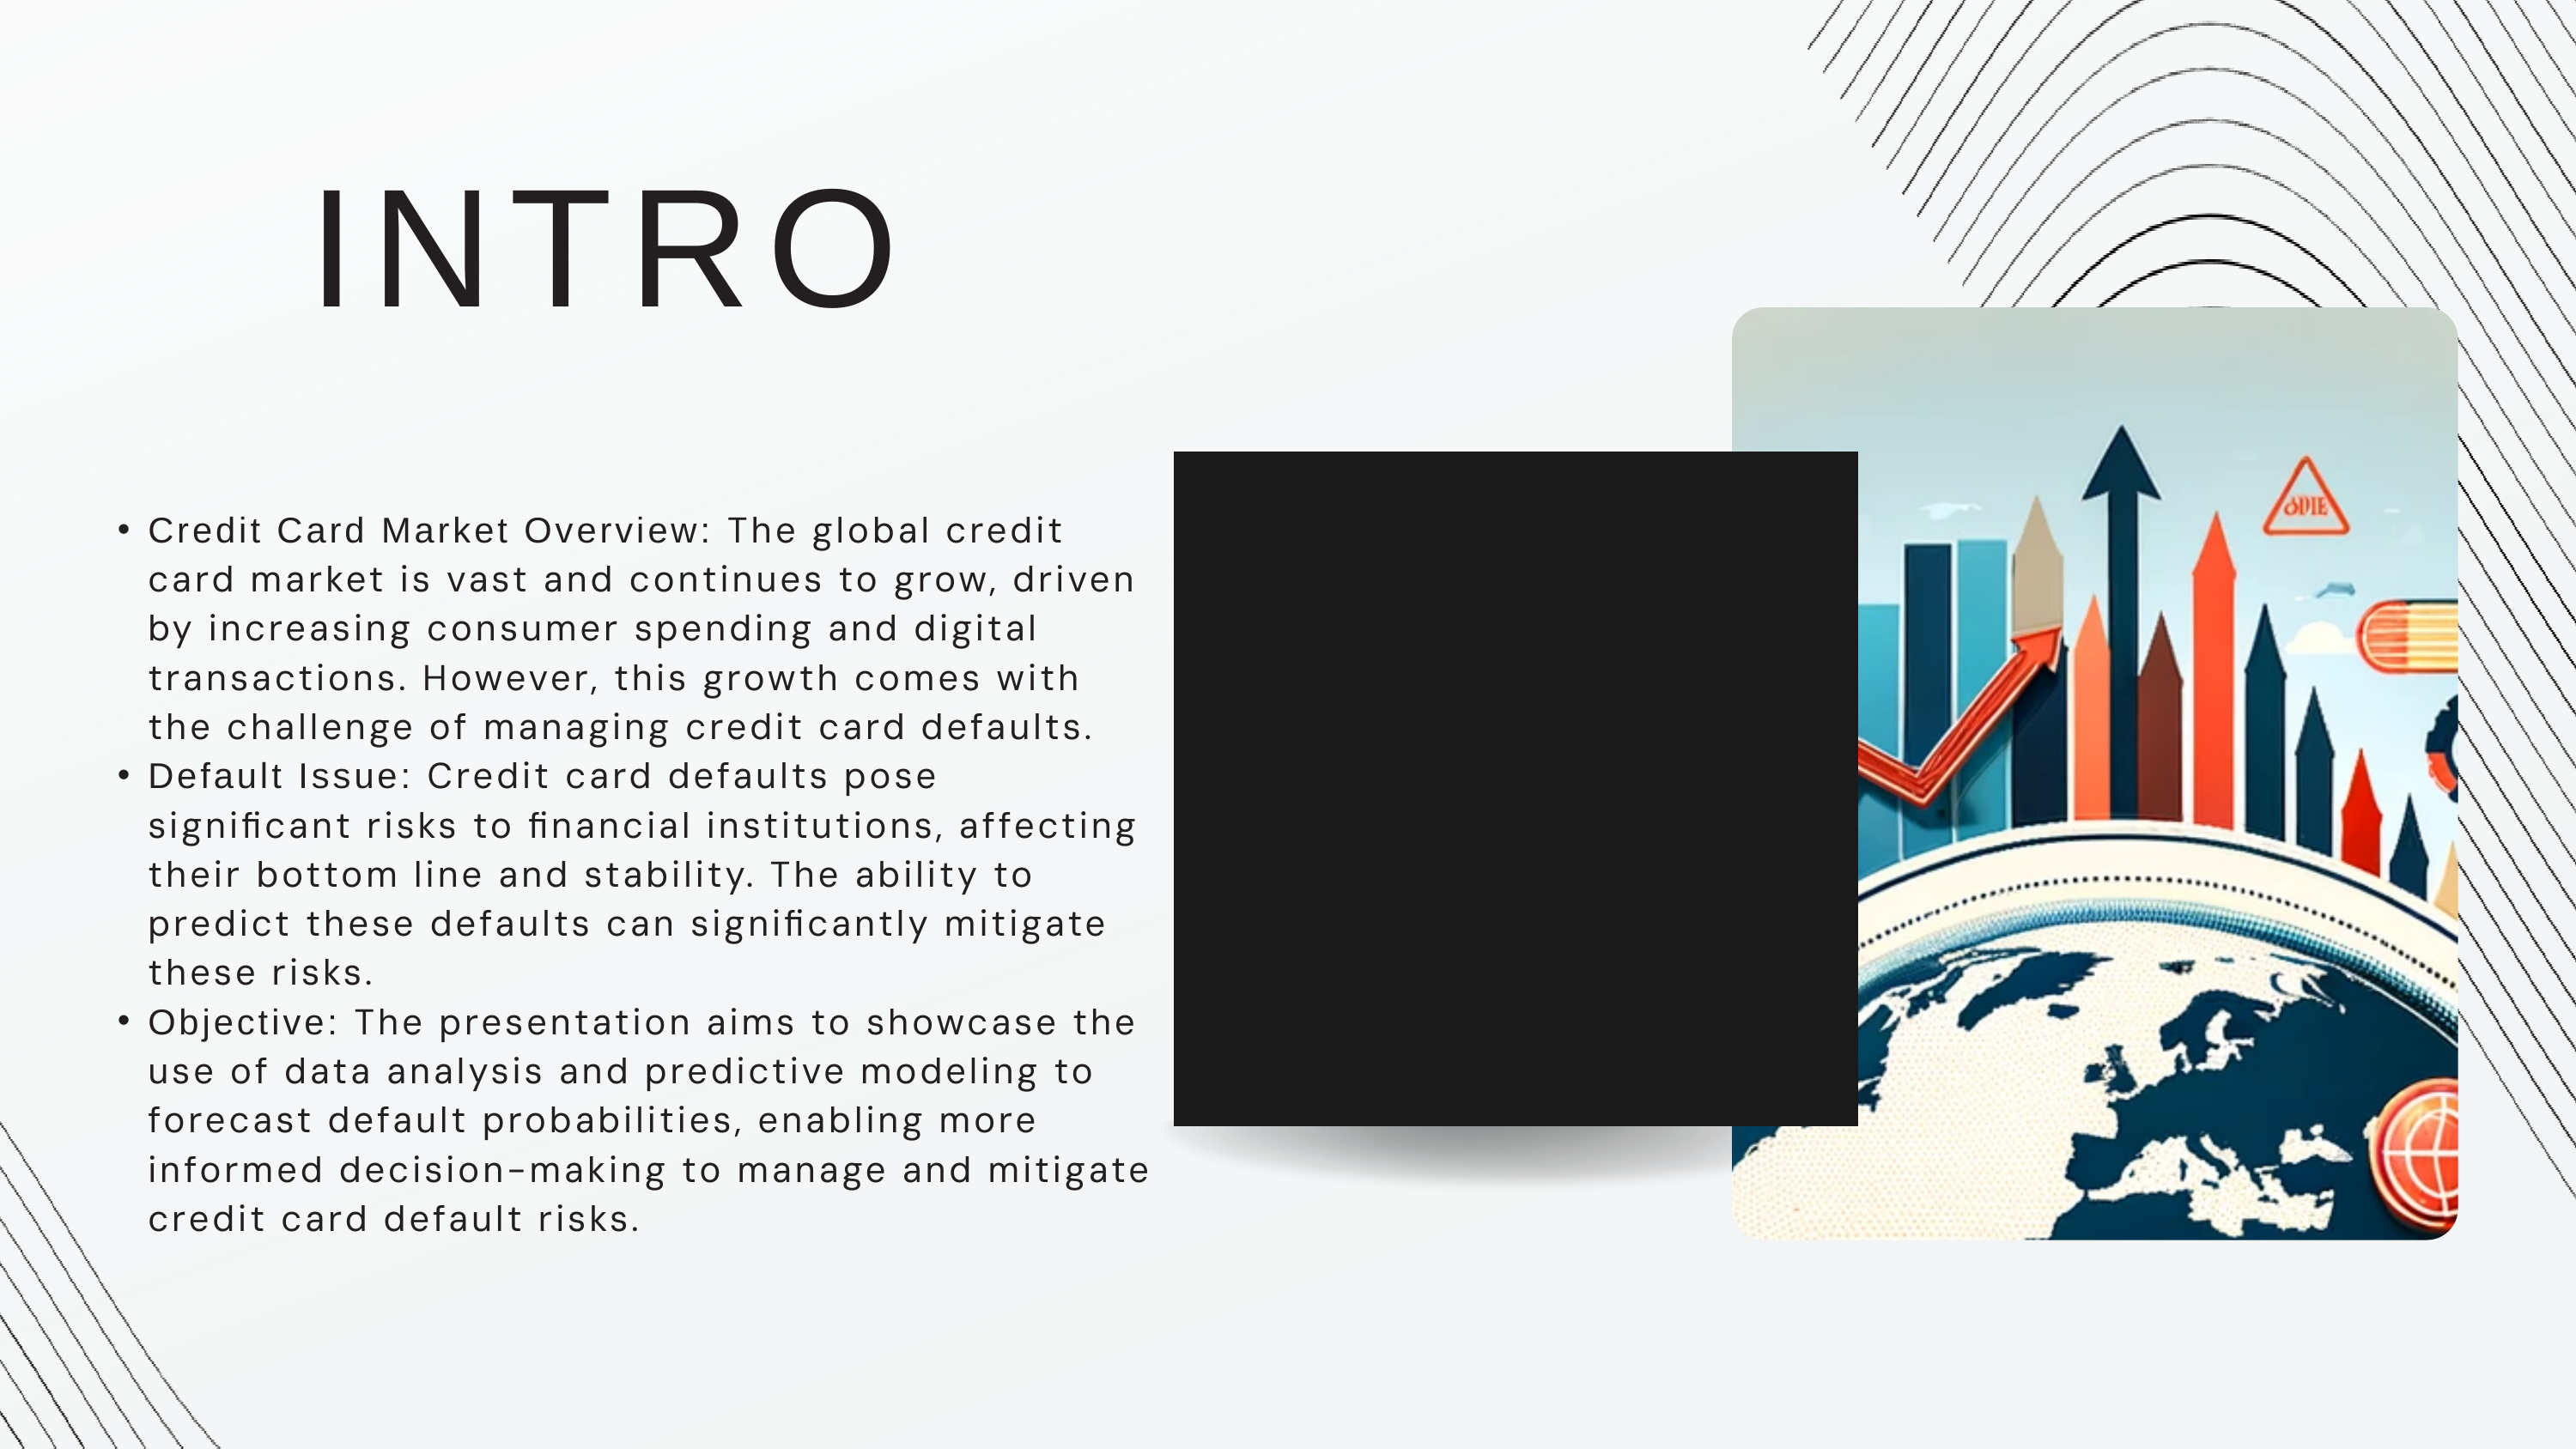

INTRO

Credit Card Market Overview: The global credit card market is vast and continues to grow, driven by increasing consumer spending and digital transactions. However, this growth comes with the challenge of managing credit card defaults.
Default Issue: Credit card defaults pose significant risks to financial institutions, affecting their bottom line and stability. The ability to predict these defaults can significantly mitigate these risks.
Objective: The presentation aims to showcase the use of data analysis and predictive modeling to forecast default probabilities, enabling more informed decision-making to manage and mitigate credit card default risks.